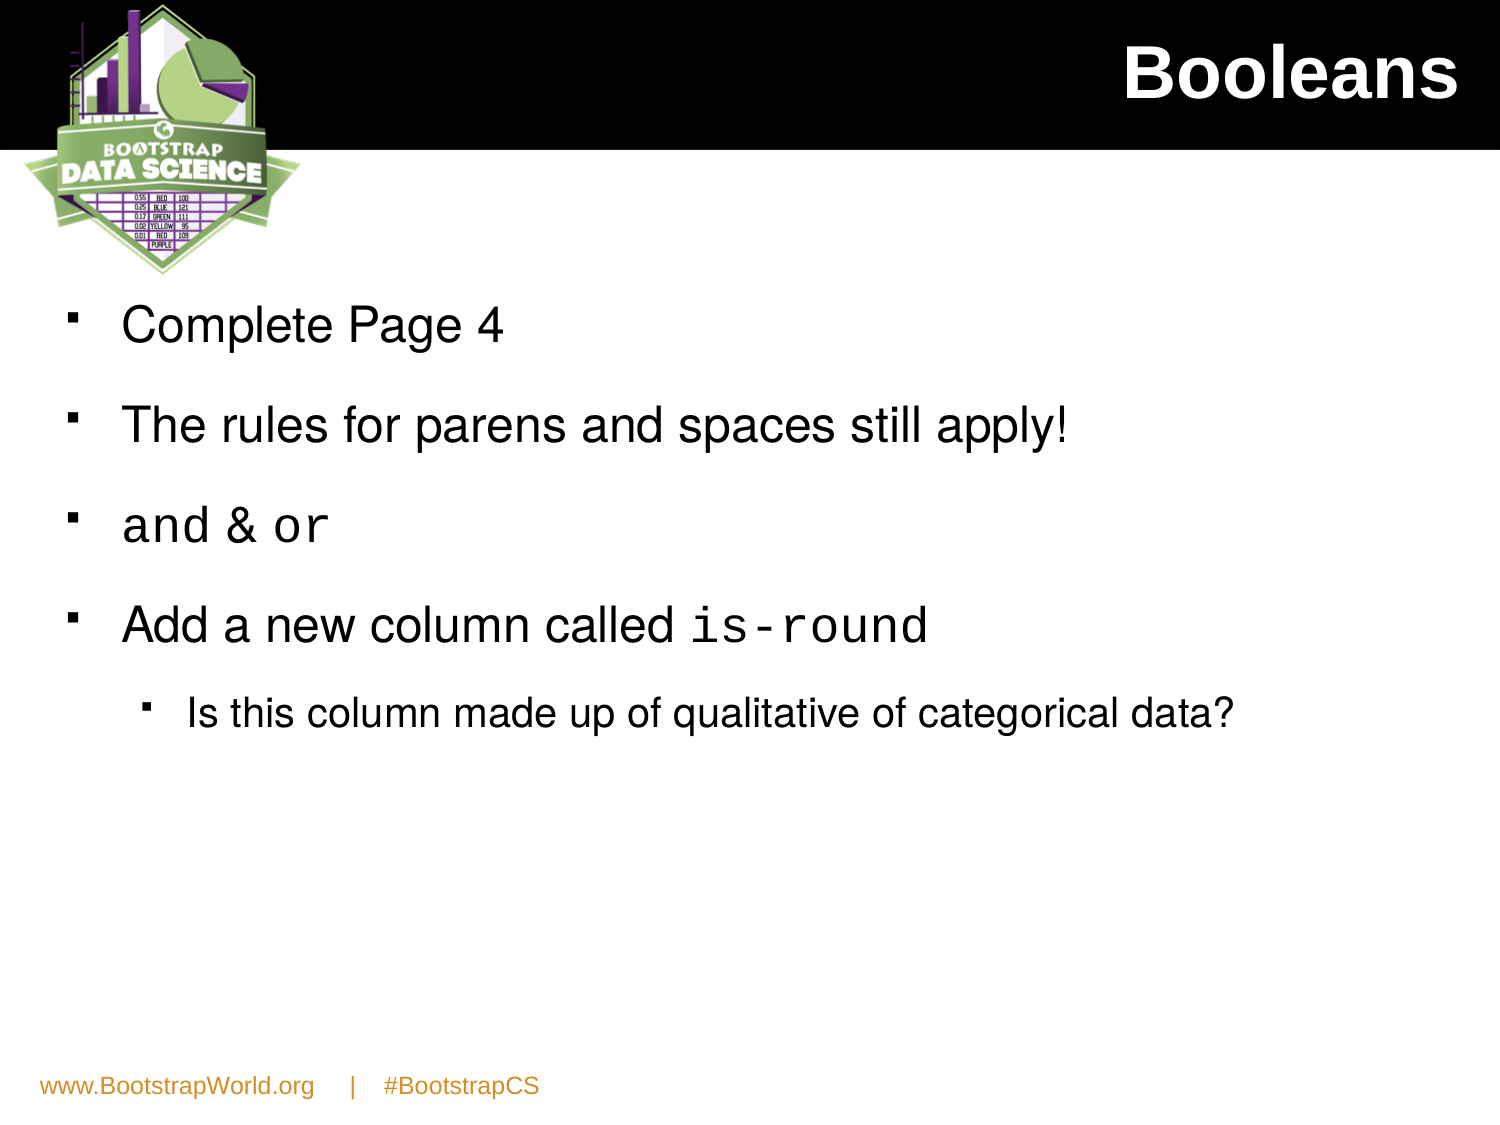

# Booleans
Complete Page 4
The rules for parens and spaces still apply!
and & or
Add a new column called is-round
Is this column made up of qualitative of categorical data?
www.BootstrapWorld.org     |    #BootstrapCS